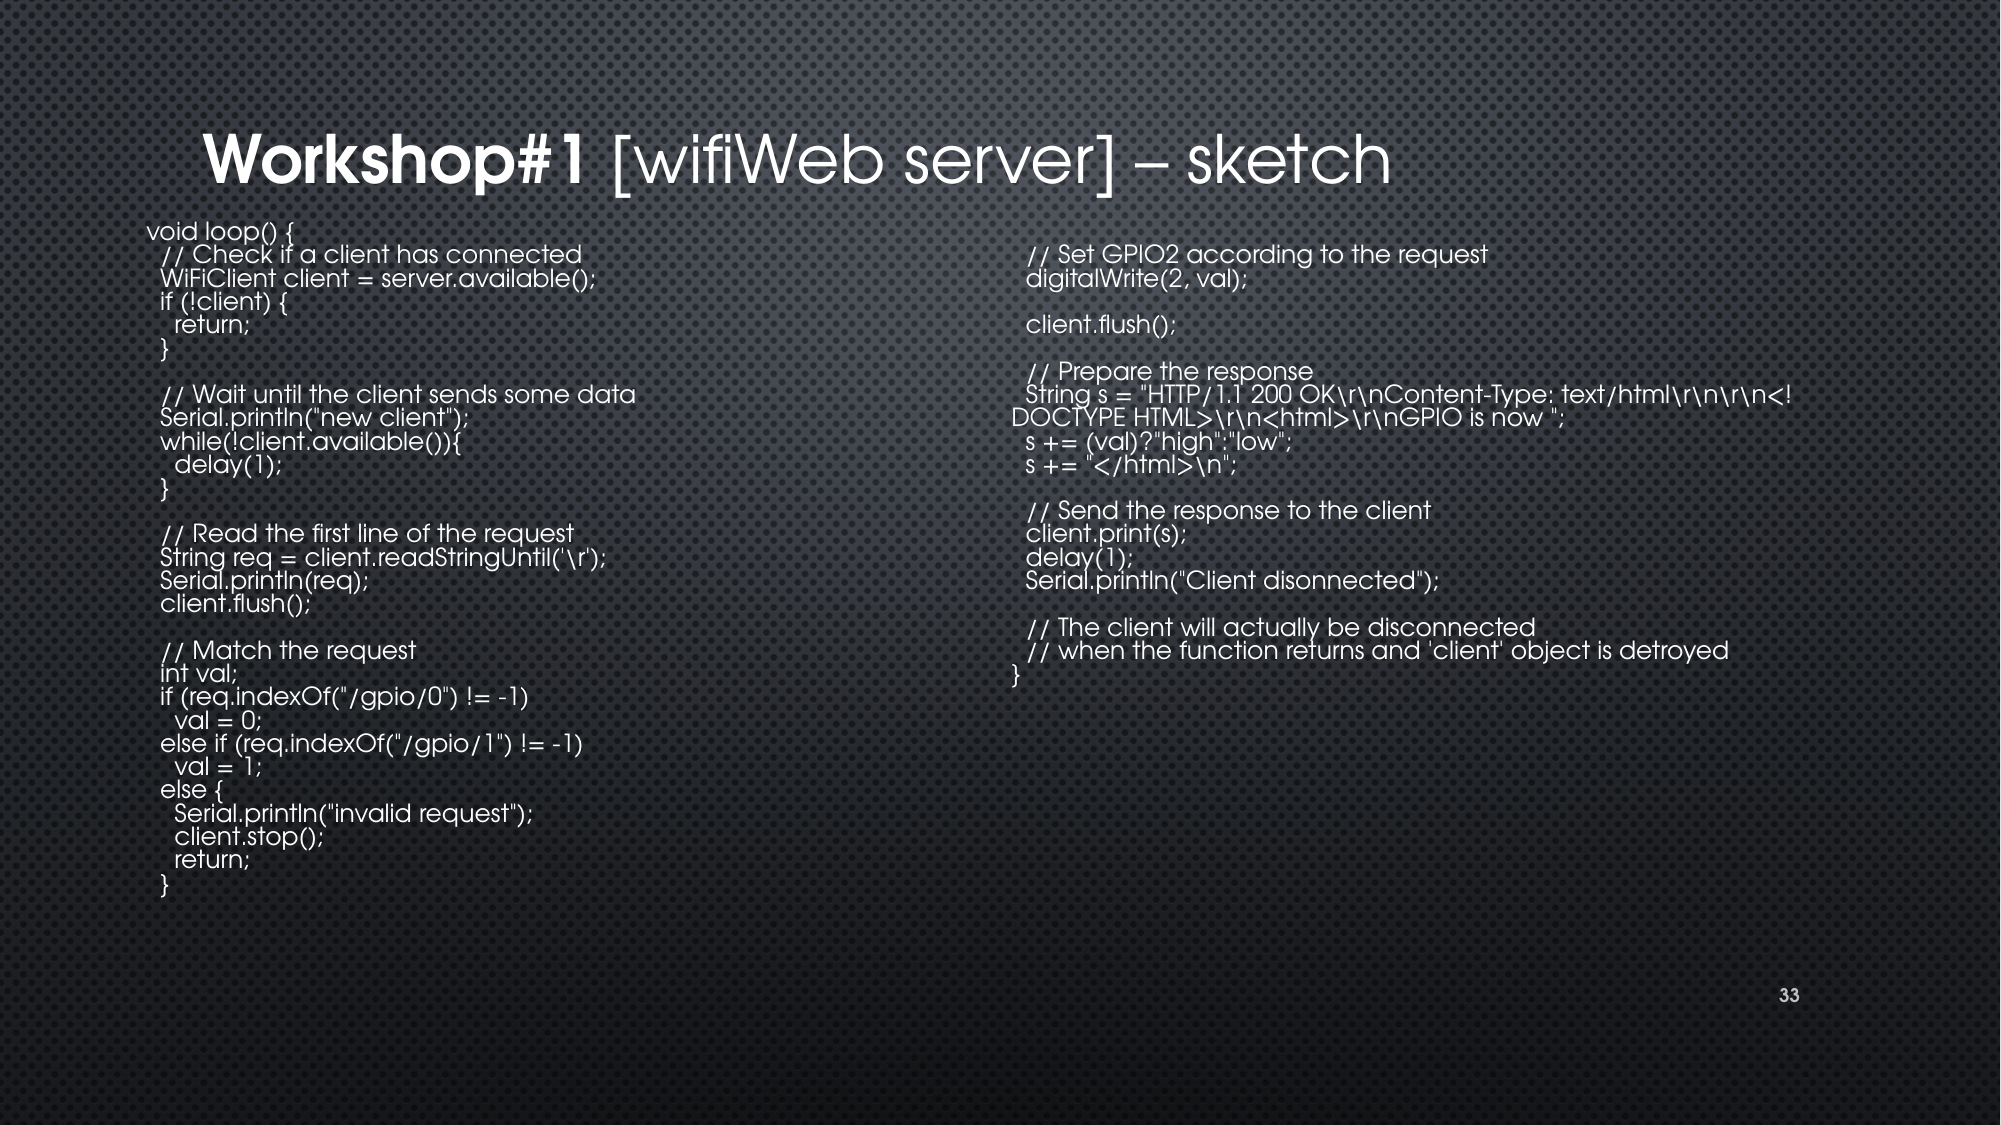

# Workshop#1 [wifiWeb server] – sketch
| void loop() { // Check if a client has connected WiFiClient client = server.available(); if (!client) { return; } // Wait until the client sends some data Serial.println("new client"); while(!client.available()){ delay(1); } // Read the first line of the request String req = client.readStringUntil('\r'); Serial.println(req); client.flush(); // Match the request int val; if (req.indexOf("/gpio/0") != -1) val = 0; else if (req.indexOf("/gpio/1") != -1) val = 1; else { Serial.println("invalid request"); client.stop(); return; } | // Set GPIO2 according to the request digitalWrite(2, val); client.flush(); // Prepare the response String s = "HTTP/1.1 200 OK\r\nContent-Type: text/html\r\n\r\n<!DOCTYPE HTML>\r\n<html>\r\nGPIO is now "; s += (val)?"high":"low"; s += "</html>\n"; // Send the response to the client client.print(s); delay(1); Serial.println("Client disonnected"); // The client will actually be disconnected // when the function returns and 'client' object is detroyed } |
| --- | --- |
33